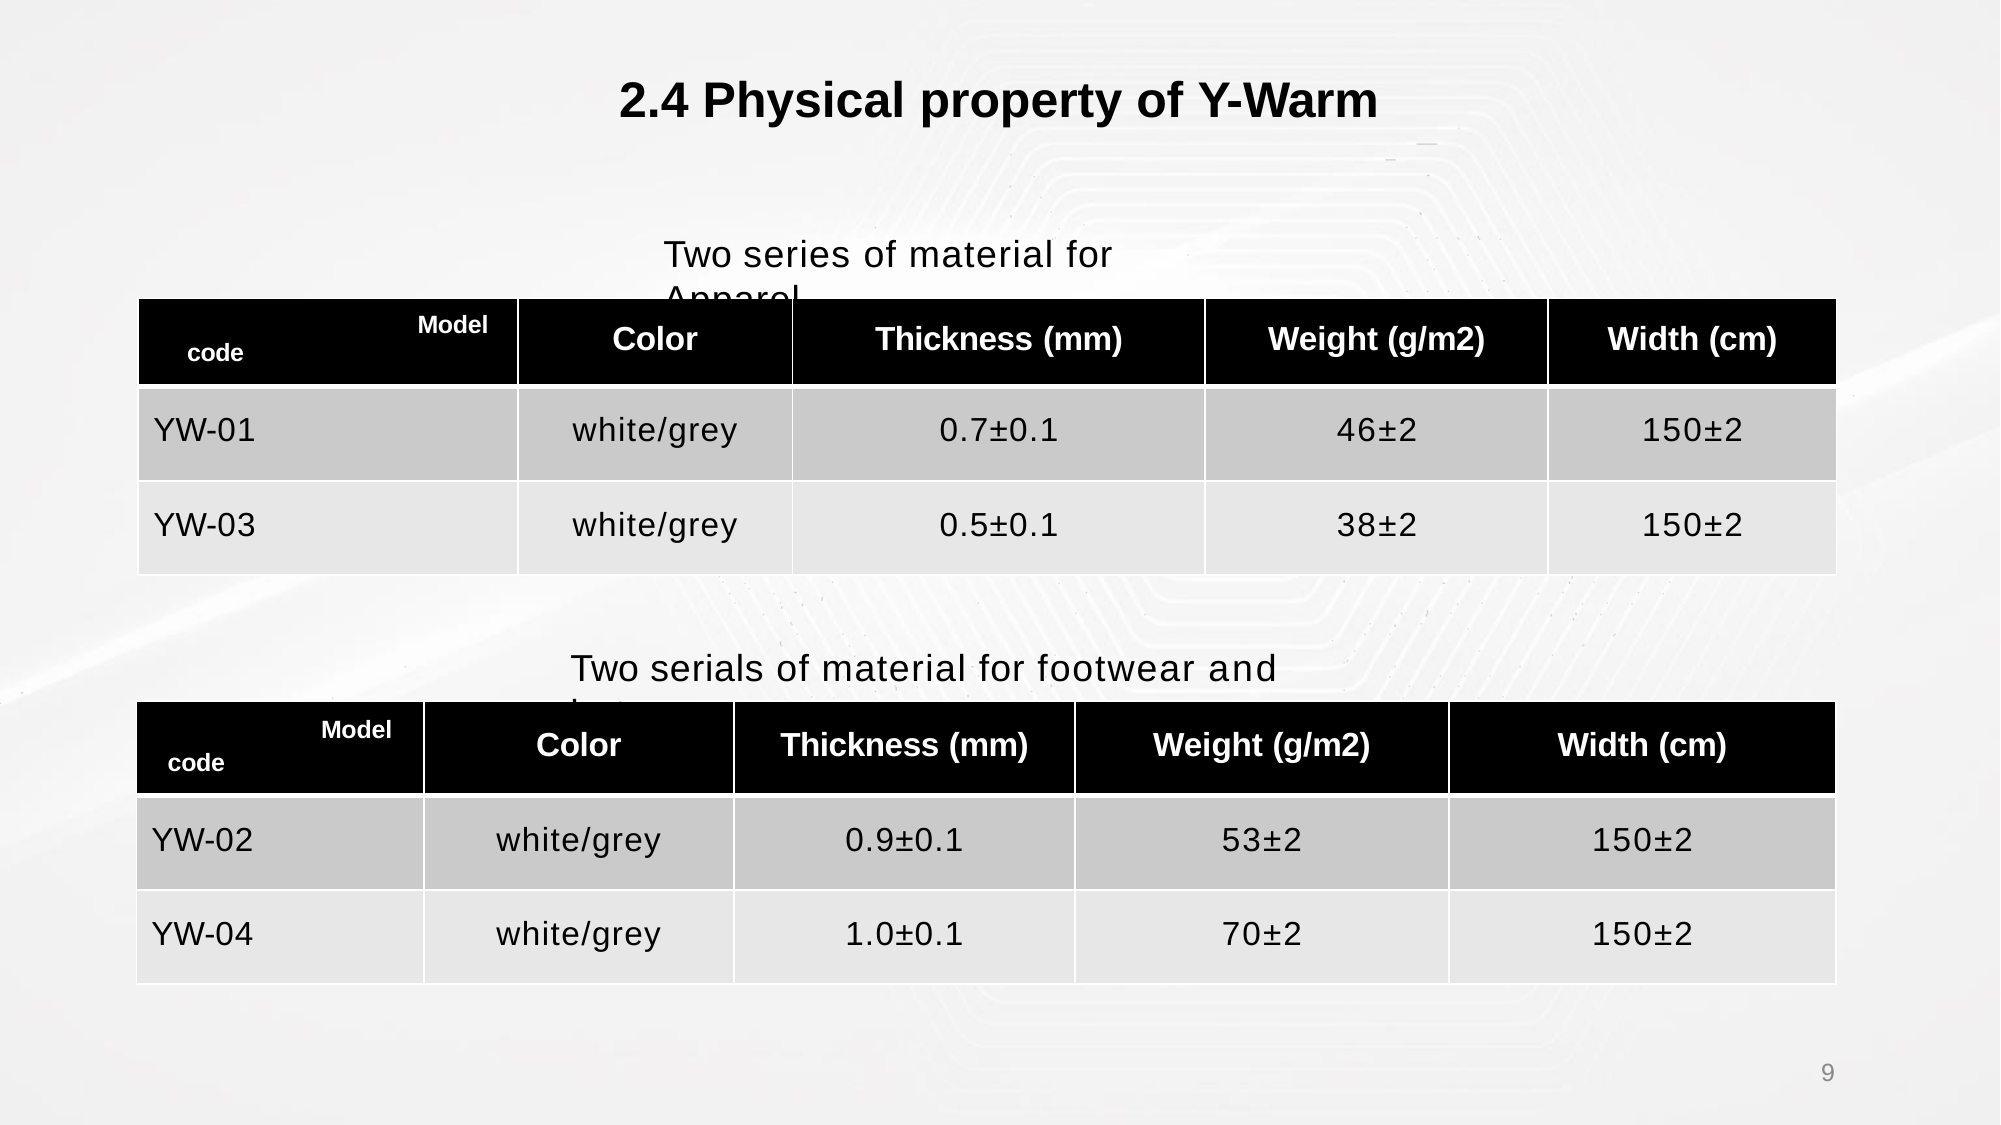

# 2.4 Physical property of Y-Warm
Two series of material for Apparel
| Model code | Color | Thickness (mm) | Weight (g/m2) | Width (cm) |
| --- | --- | --- | --- | --- |
| YW-01 | white/grey | 0.7±0.1 | 46±2 | 150±2 |
| YW-03 | white/grey | 0.5±0.1 | 38±2 | 150±2 |
Two serials of material for footwear and hats
| Model code | Color | Thickness (mm) | Weight (g/m2) | Width (cm) |
| --- | --- | --- | --- | --- |
| YW-02 | white/grey | 0.9±0.1 | 53±2 | 150±2 |
| YW-04 | white/grey | 1.0±0.1 | 70±2 | 150±2 |
9